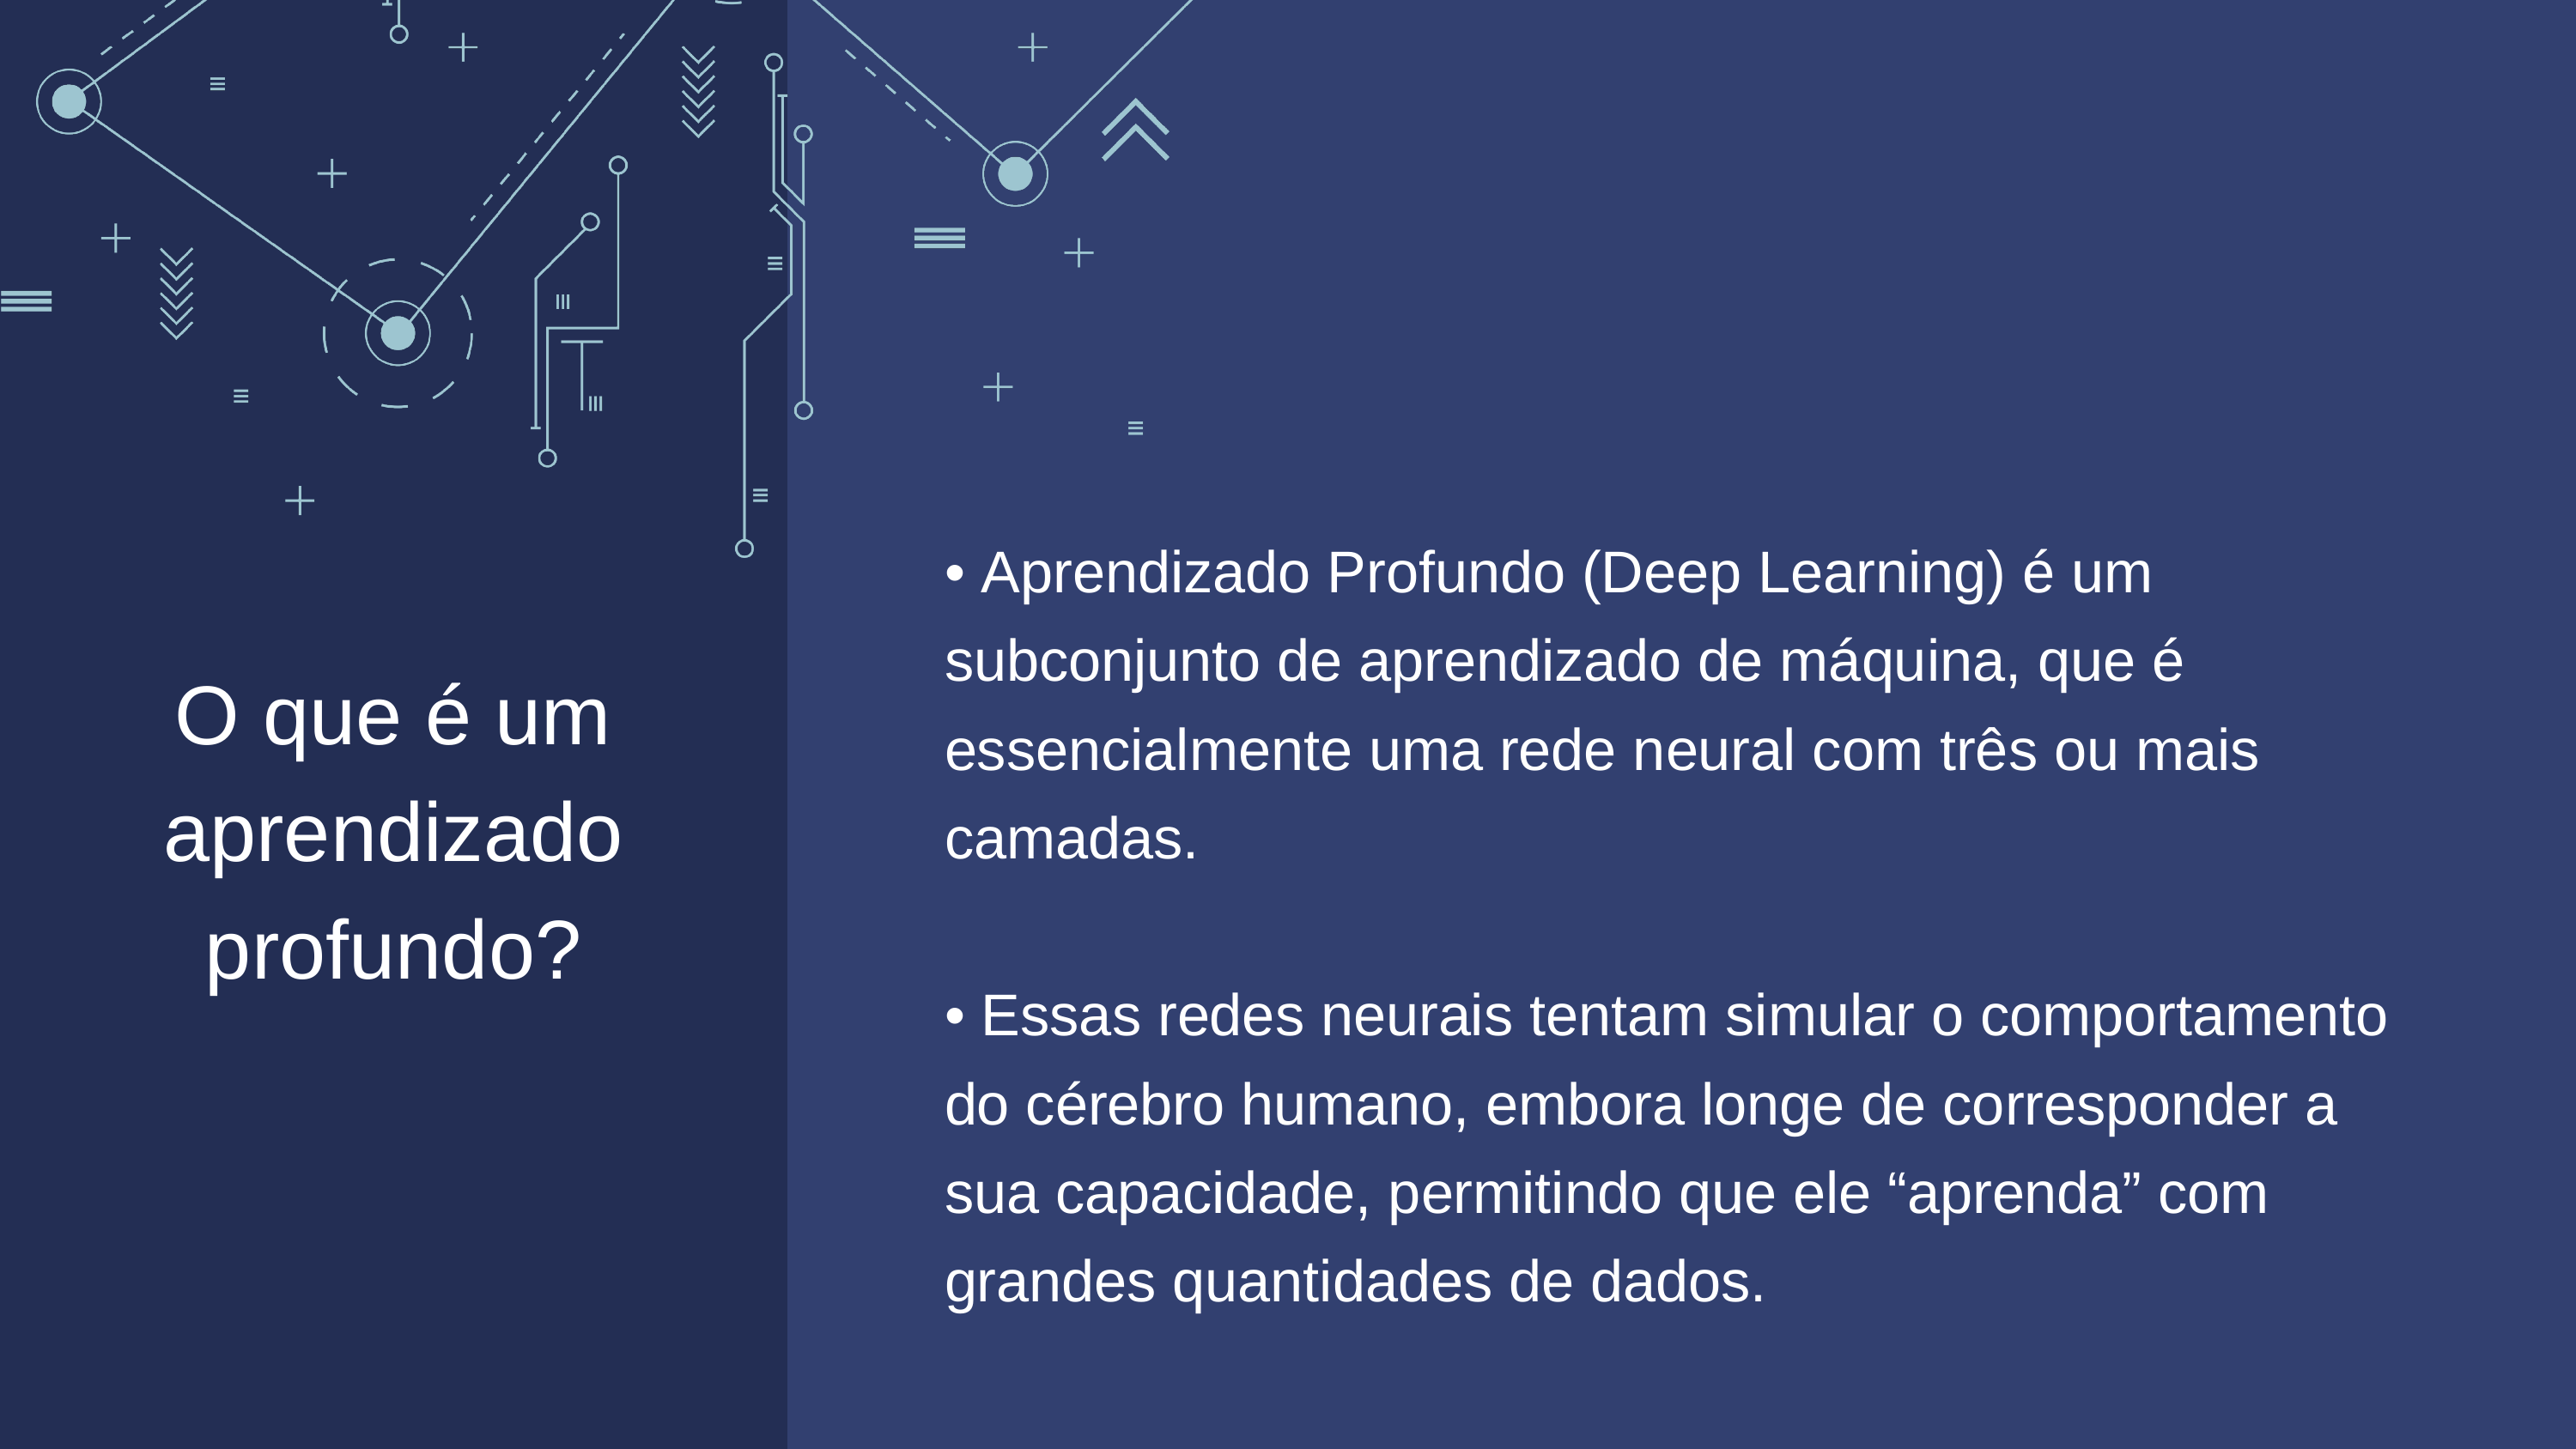

• Aprendizado Profundo (Deep Learning) é um subconjunto de aprendizado de máquina, que é essencialmente uma rede neural com três ou mais camadas.

• Essas redes neurais tentam simular o comportamento do cérebro humano, embora longe de corresponder a sua capacidade, permitindo que ele “aprenda” com grandes quantidades de dados.

O que é um aprendizado profundo?